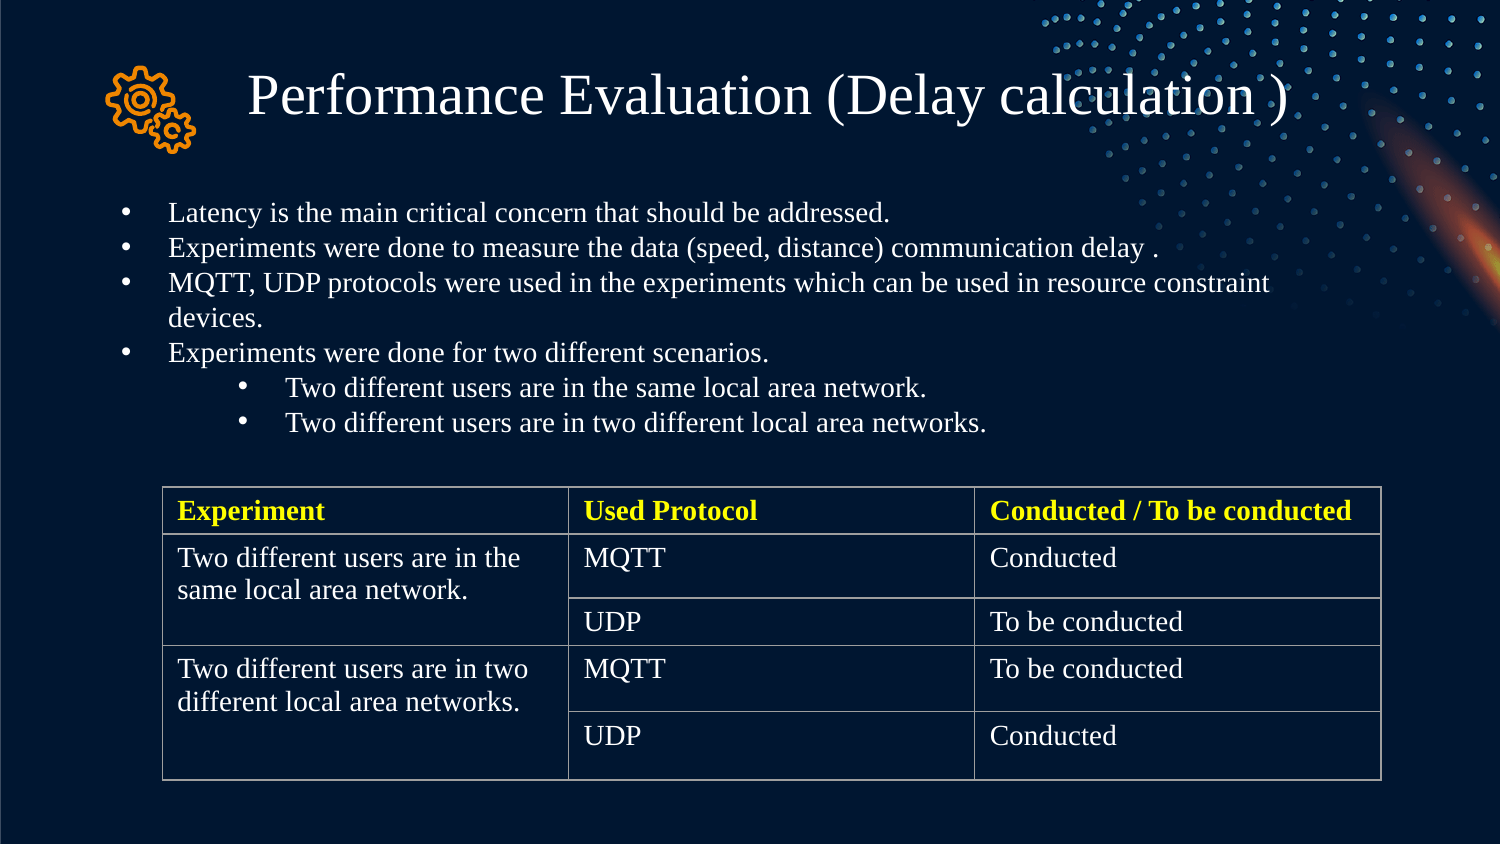

# Performance Evaluation (Delay calculation )

Latency is the main critical concern that should be addressed.
Experiments were done to measure the data (speed, distance) communication delay .
MQTT, UDP protocols were used in the experiments which can be used in resource constraint devices.
Experiments were done for two different scenarios.
Two different users are in the same local area network.
Two different users are in two different local area networks.

| Experiment | Used Protocol | Conducted / To be conducted |
| --- | --- | --- |
| Two different users are in the same local area network. | MQTT | Conducted |
|  | UDP | To be conducted |
| Two different users are in two different local area networks. | MQTT | To be conducted |
|  | UDP | Conducted |